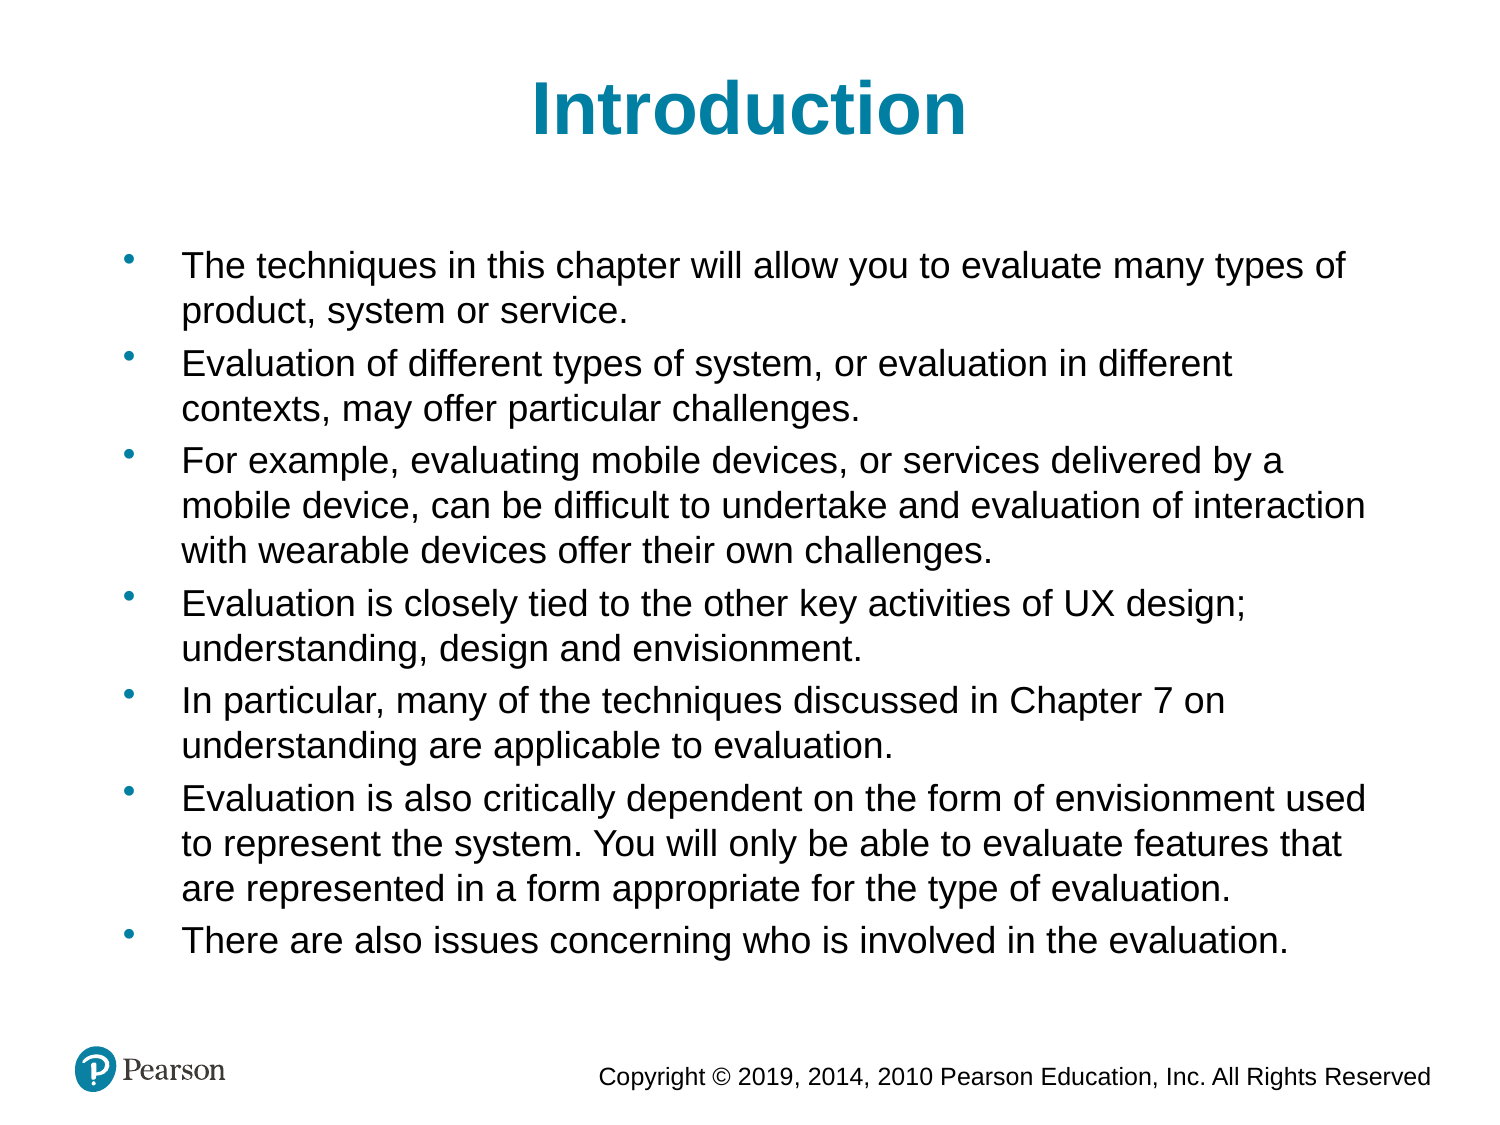

Introduction
The techniques in this chapter will allow you to evaluate many types of product, system or service.
Evaluation of different types of system, or evaluation in different contexts, may offer particular challenges.
For example, evaluating mobile devices, or services delivered by a mobile device, can be difficult to undertake and evaluation of interaction with wearable devices offer their own challenges.
Evaluation is closely tied to the other key activities of UX design; understanding, design and envisionment.
In particular, many of the techniques discussed in Chapter 7 on understanding are applicable to evaluation.
Evaluation is also critically dependent on the form of envisionment used to represent the system. You will only be able to evaluate features that are represented in a form appropriate for the type of evaluation.
There are also issues concerning who is involved in the evaluation.